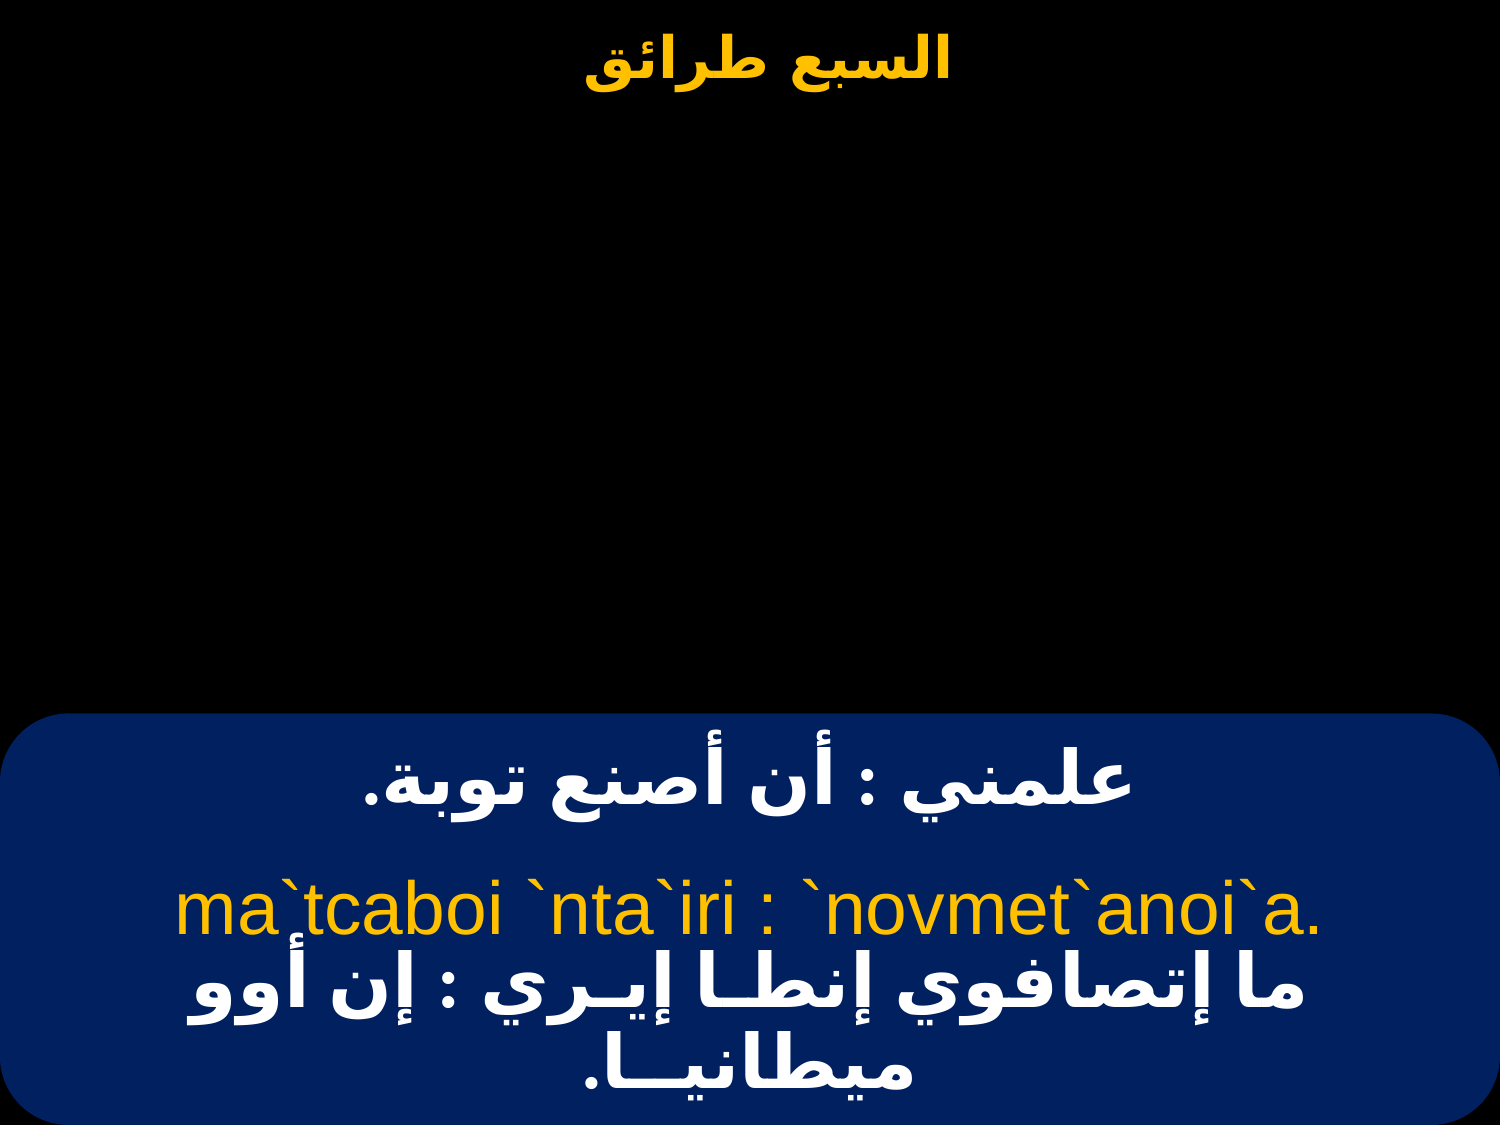

# علمني : أن أصنع توبة.
ma`tcaboi `nta`iri : `novmet`anoi`a.
ما إتصافوي إنطـا إيـري : إن أوو ميطانيــا.